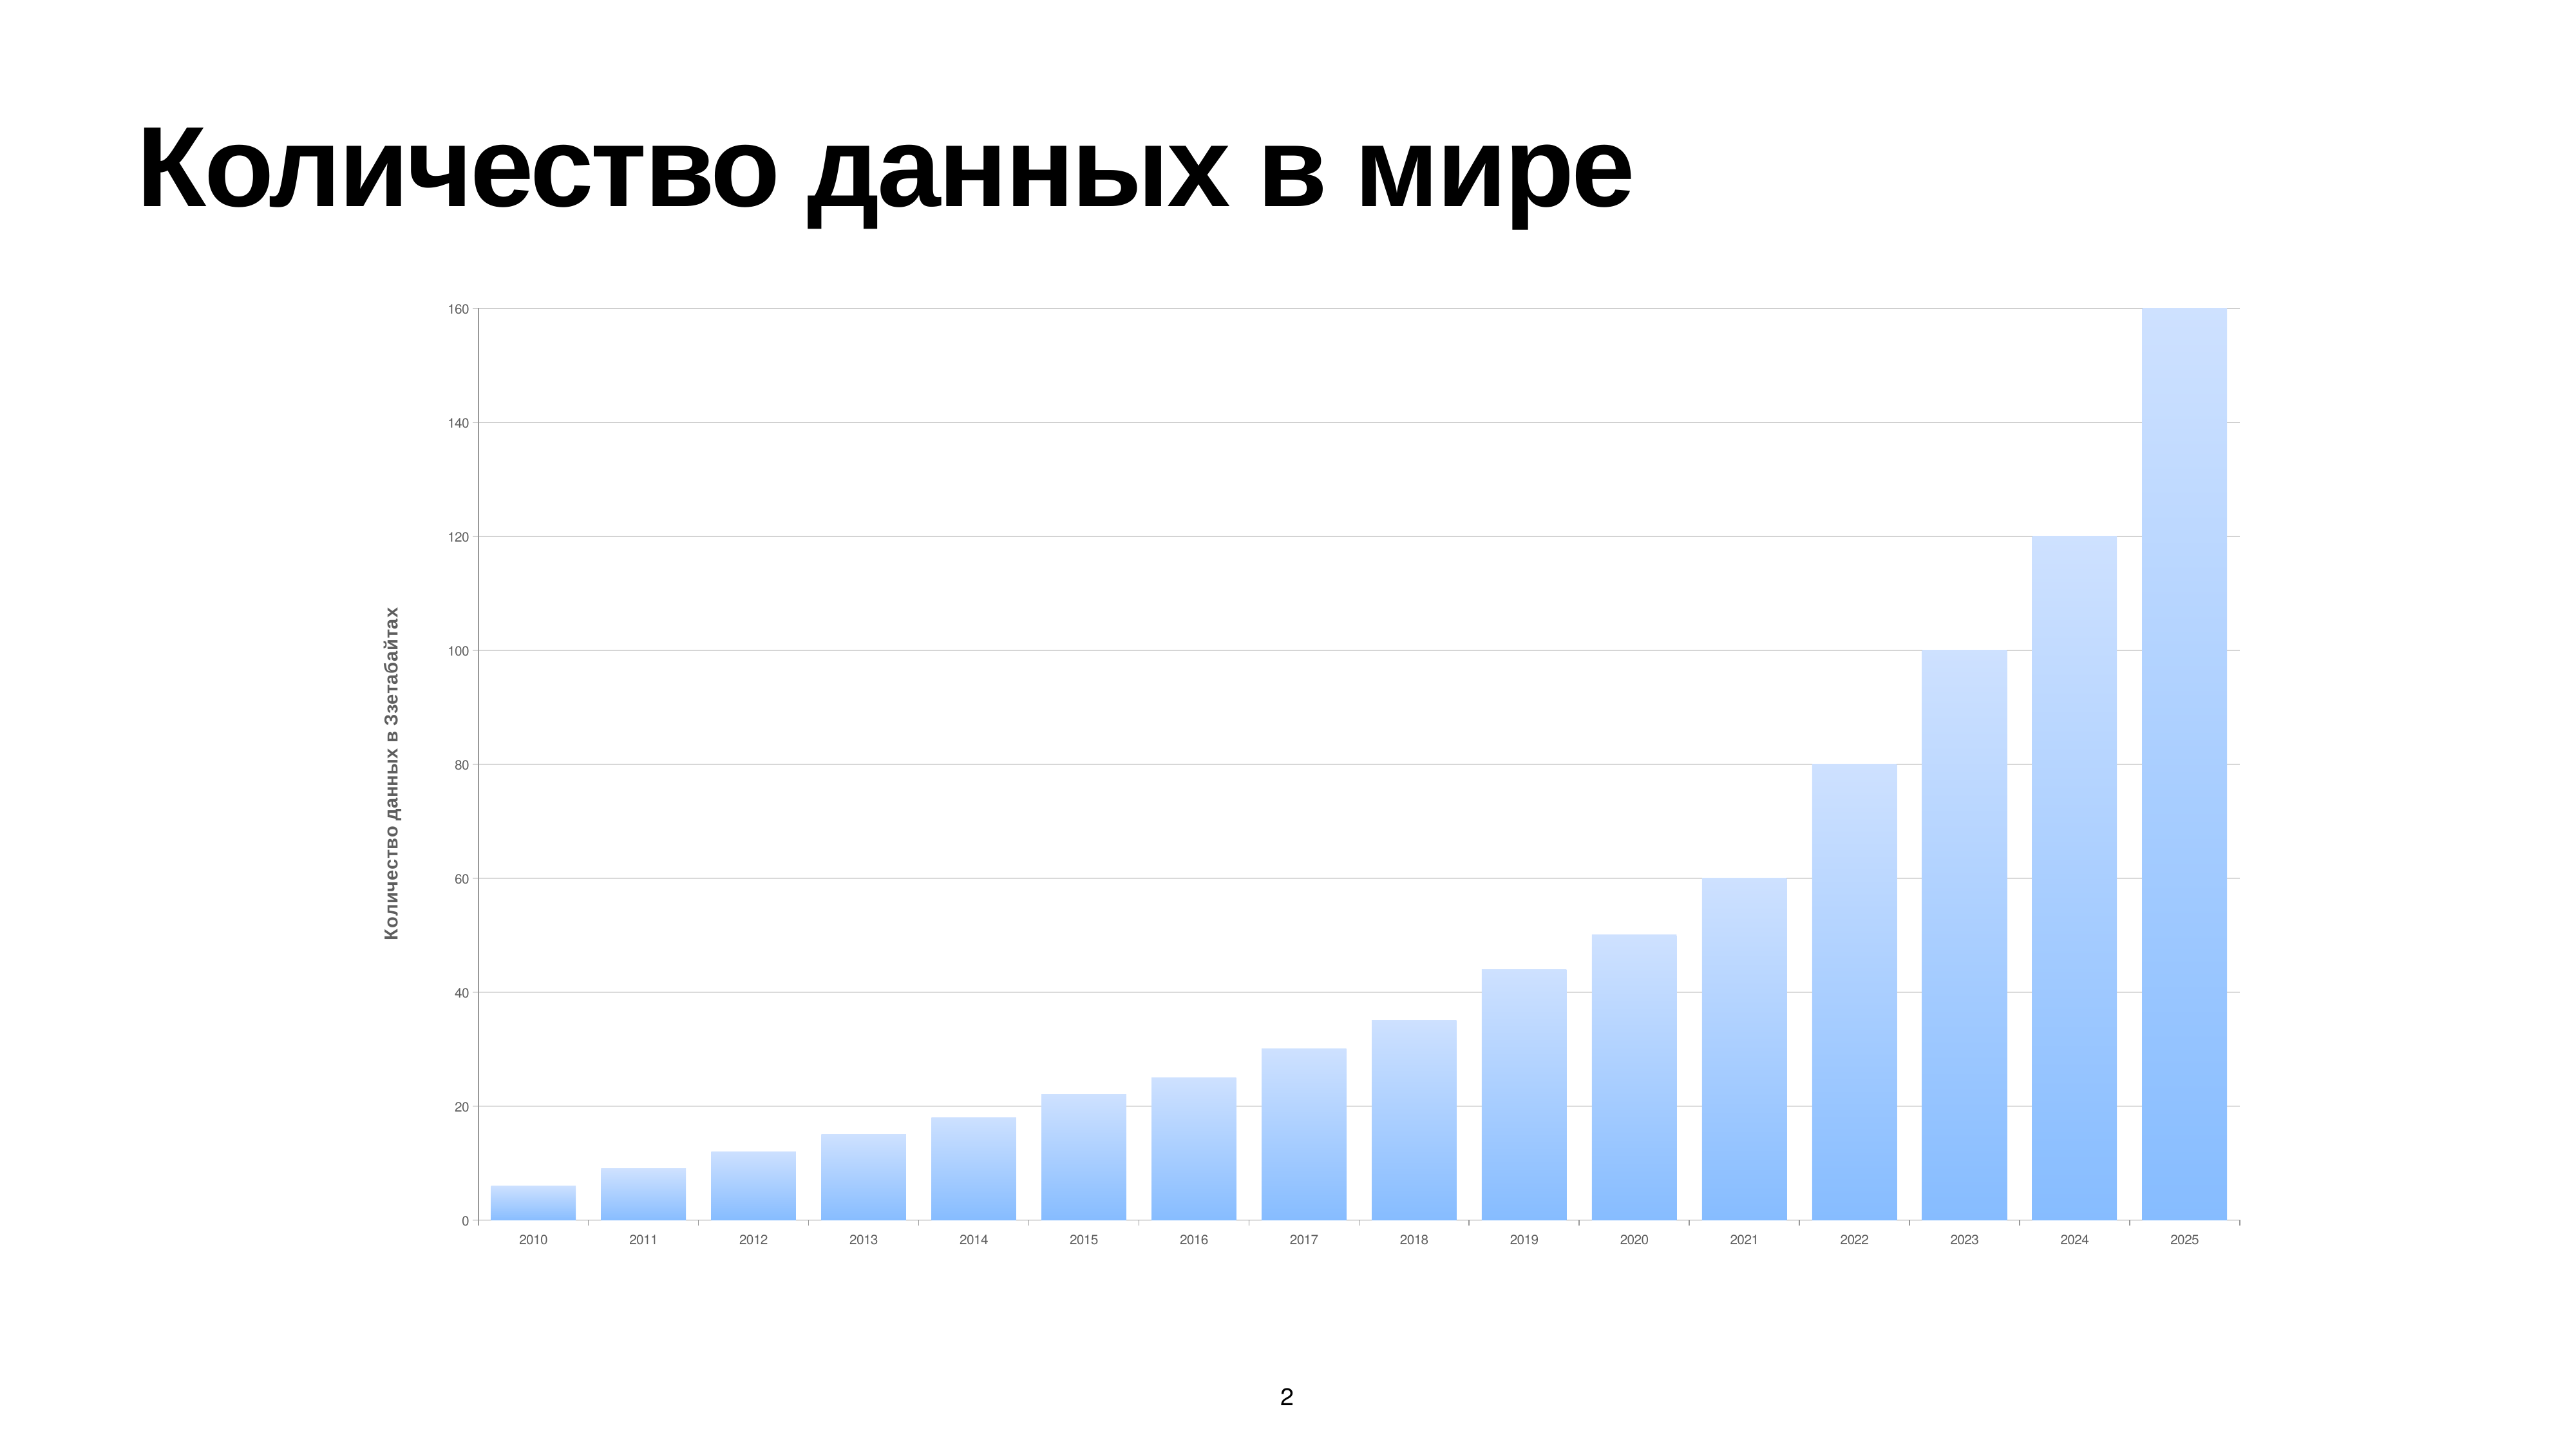

Количество данных в мире

### Chart

| Category | Зетабайты |
|---|---|
| 2010 | 6.0 |
| 2011 | 9.0 |
| 2012 | 12.0 |
| 2013 | 15.0 |
| 2014 | 18.0 |
| 2015 | 22.0 |
| 2016 | 25.0 |
| 2017 | 30.0 |
| 2018 | 35.0 |
| 2019 | 44.0 |
| 2020 | 50.0 |
| 2021 | 60.0 |
| 2022 | 80.0 |
| 2023 | 100.0 |
| 2024 | 120.0 |
| 2025 | 160.0 |
2